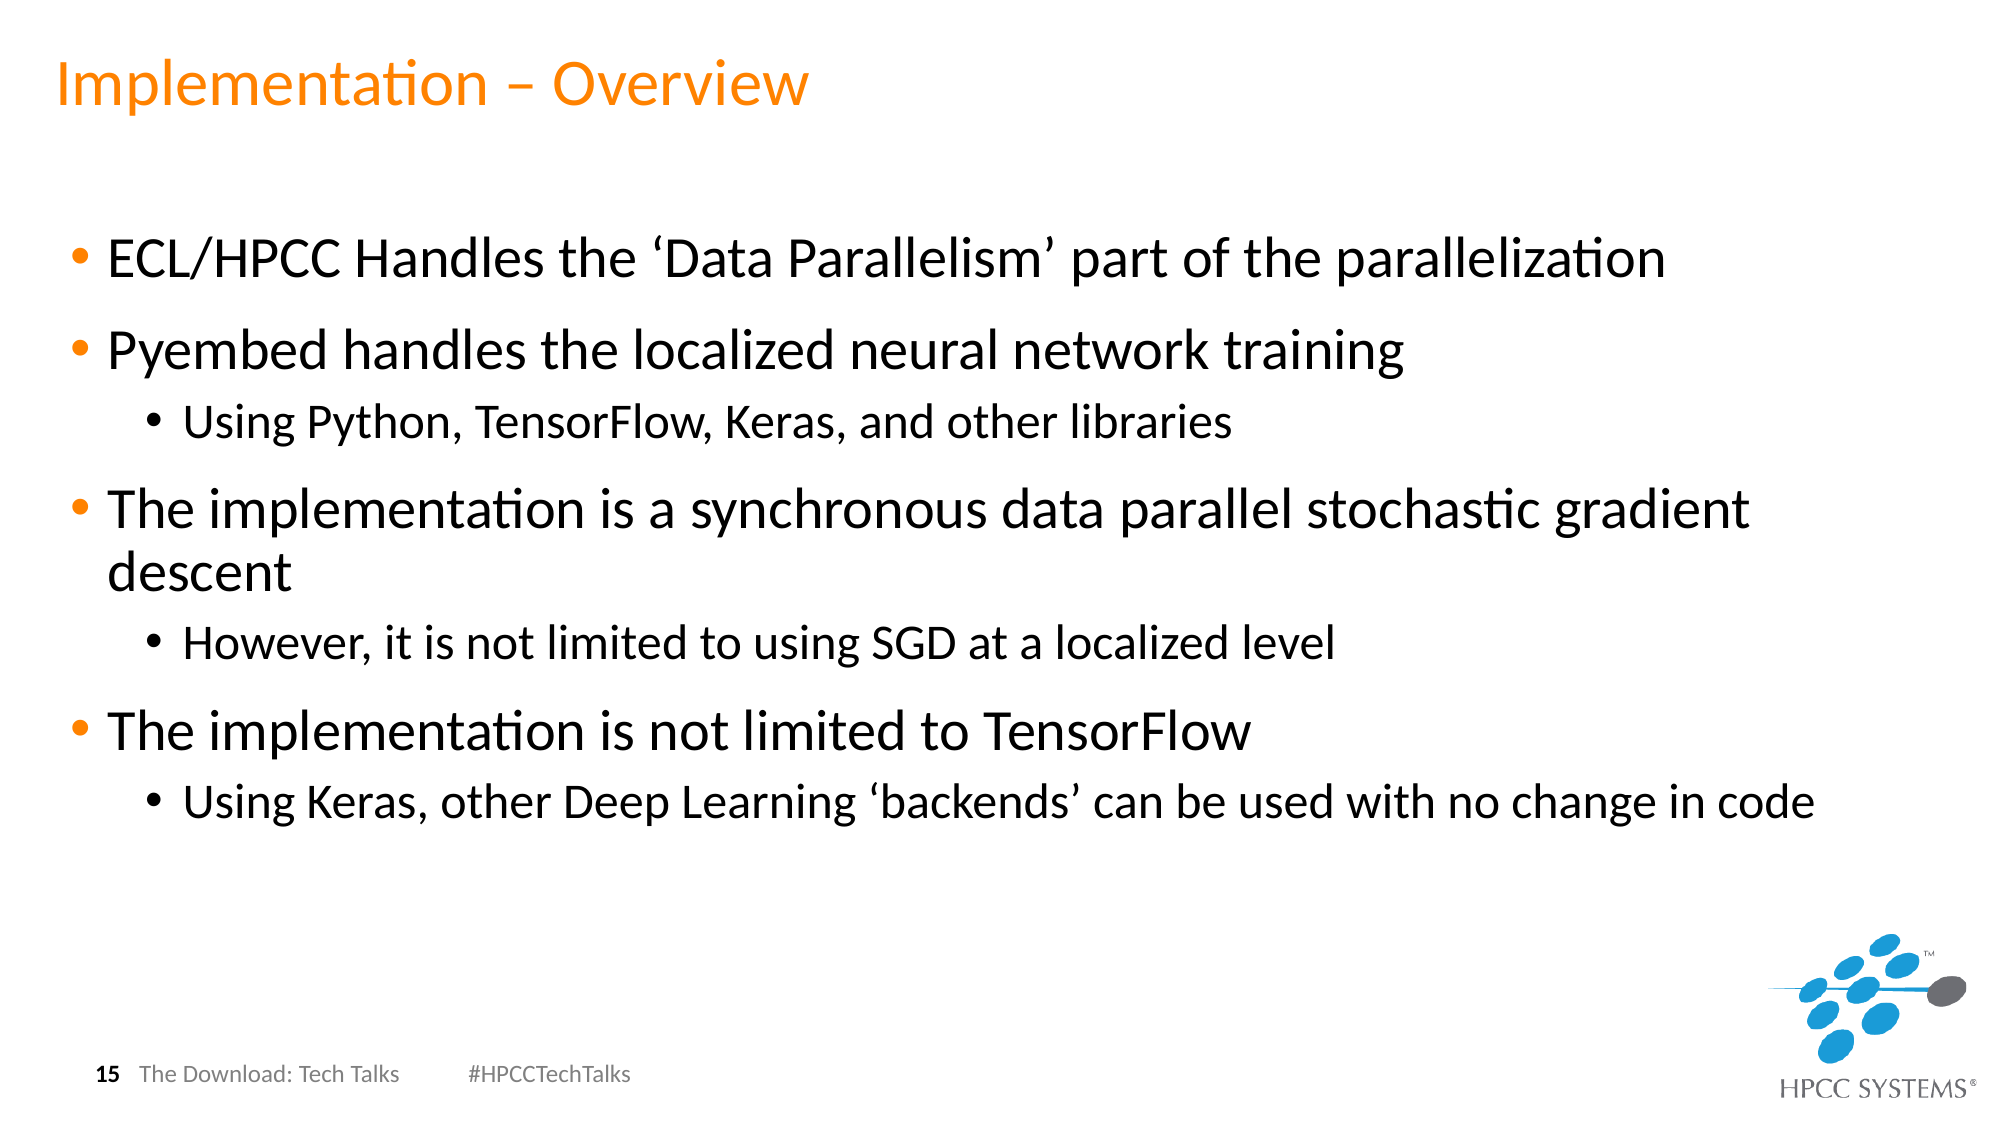

# Implementation – Overview
ECL/HPCC Handles the ‘Data Parallelism’ part of the parallelization
Pyembed handles the localized neural network training
Using Python, TensorFlow, Keras, and other libraries
The implementation is a synchronous data parallel stochastic gradient descent
However, it is not limited to using SGD at a localized level
The implementation is not limited to TensorFlow
Using Keras, other Deep Learning ‘backends’ can be used with no change in code

15
The Download: Tech Talks            #HPCCTechTalks